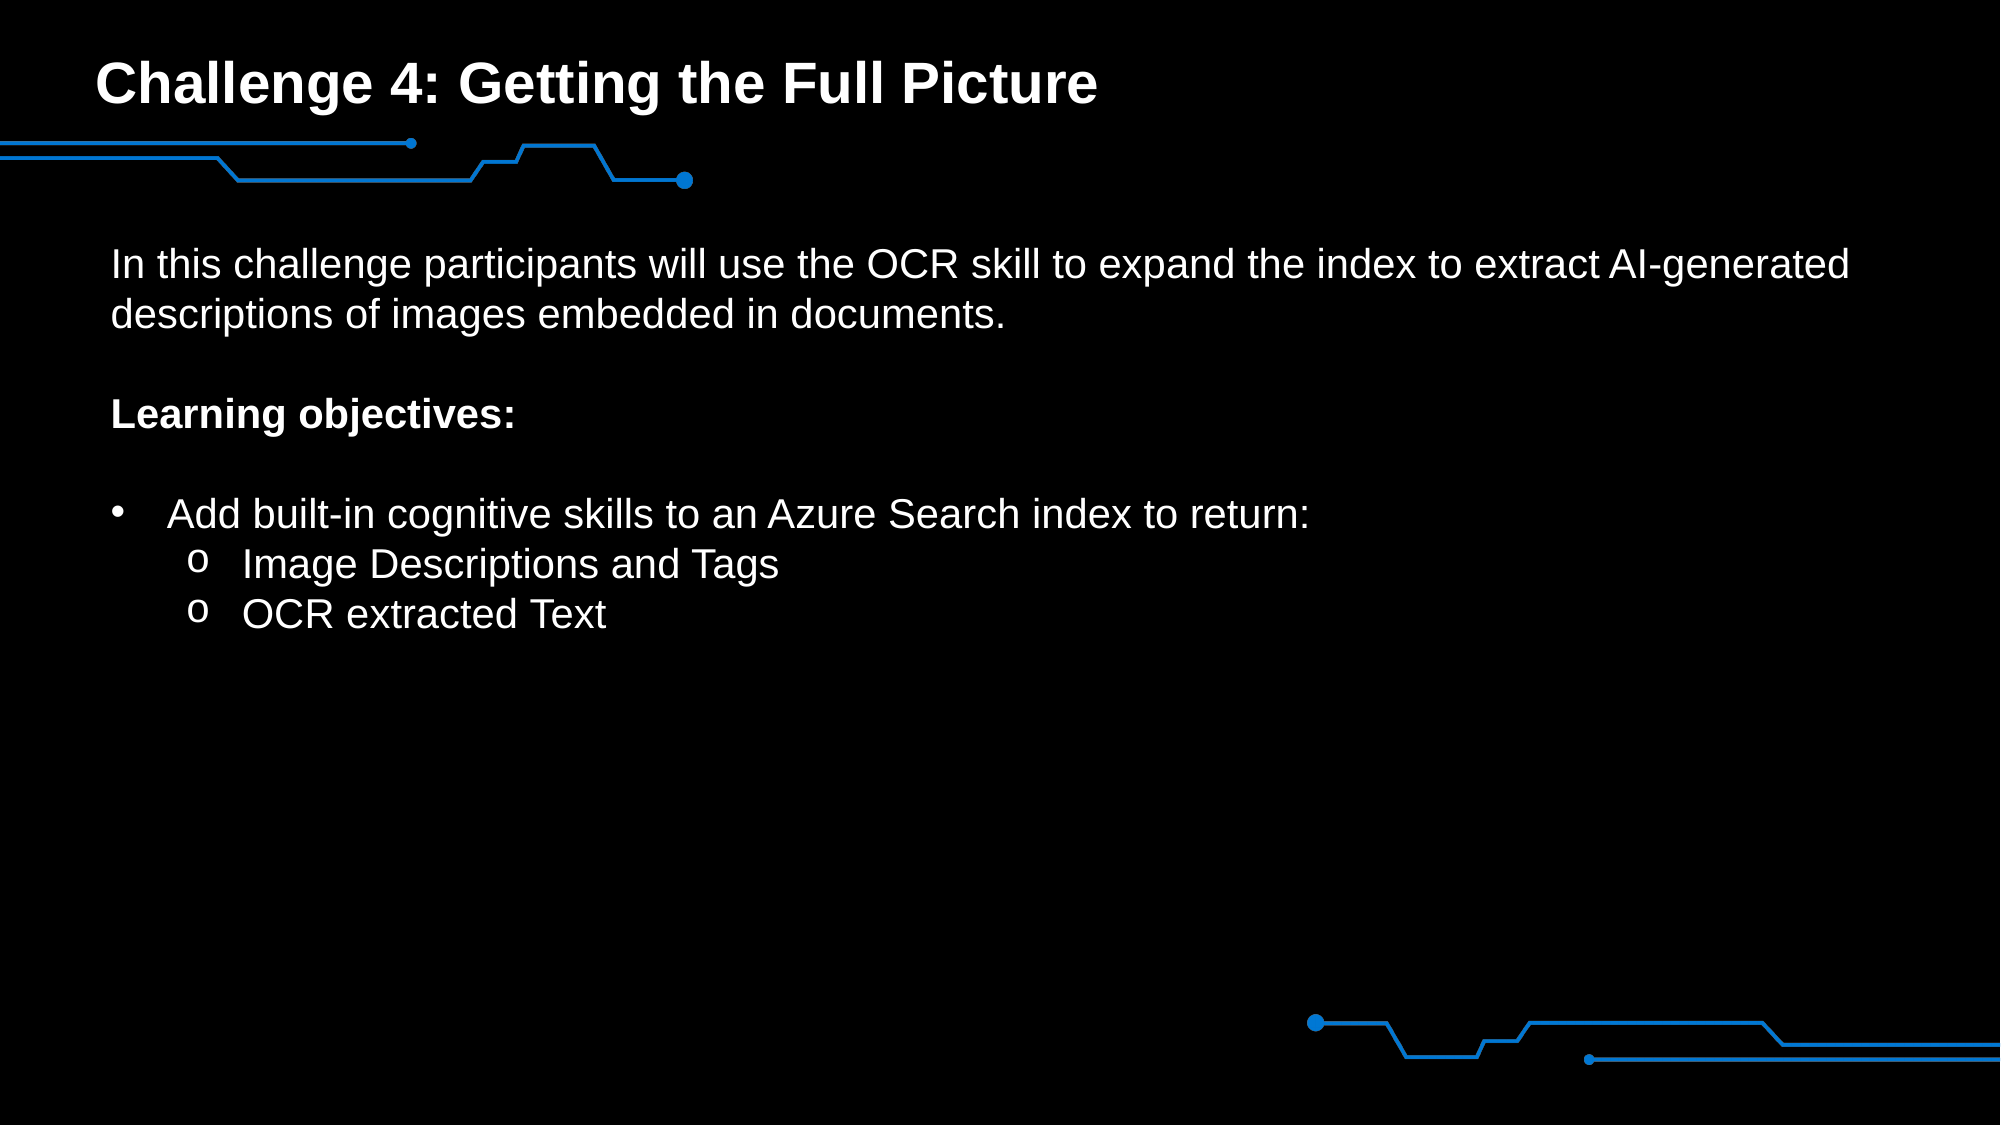

# Challenge 4: Getting the Full Picture
In this challenge participants will use the OCR skill to expand the index to extract AI-generated descriptions of images embedded in documents.

Learning objectives:

Add built-in cognitive skills to an Azure Search index to return:
Image Descriptions and Tags
OCR extracted Text